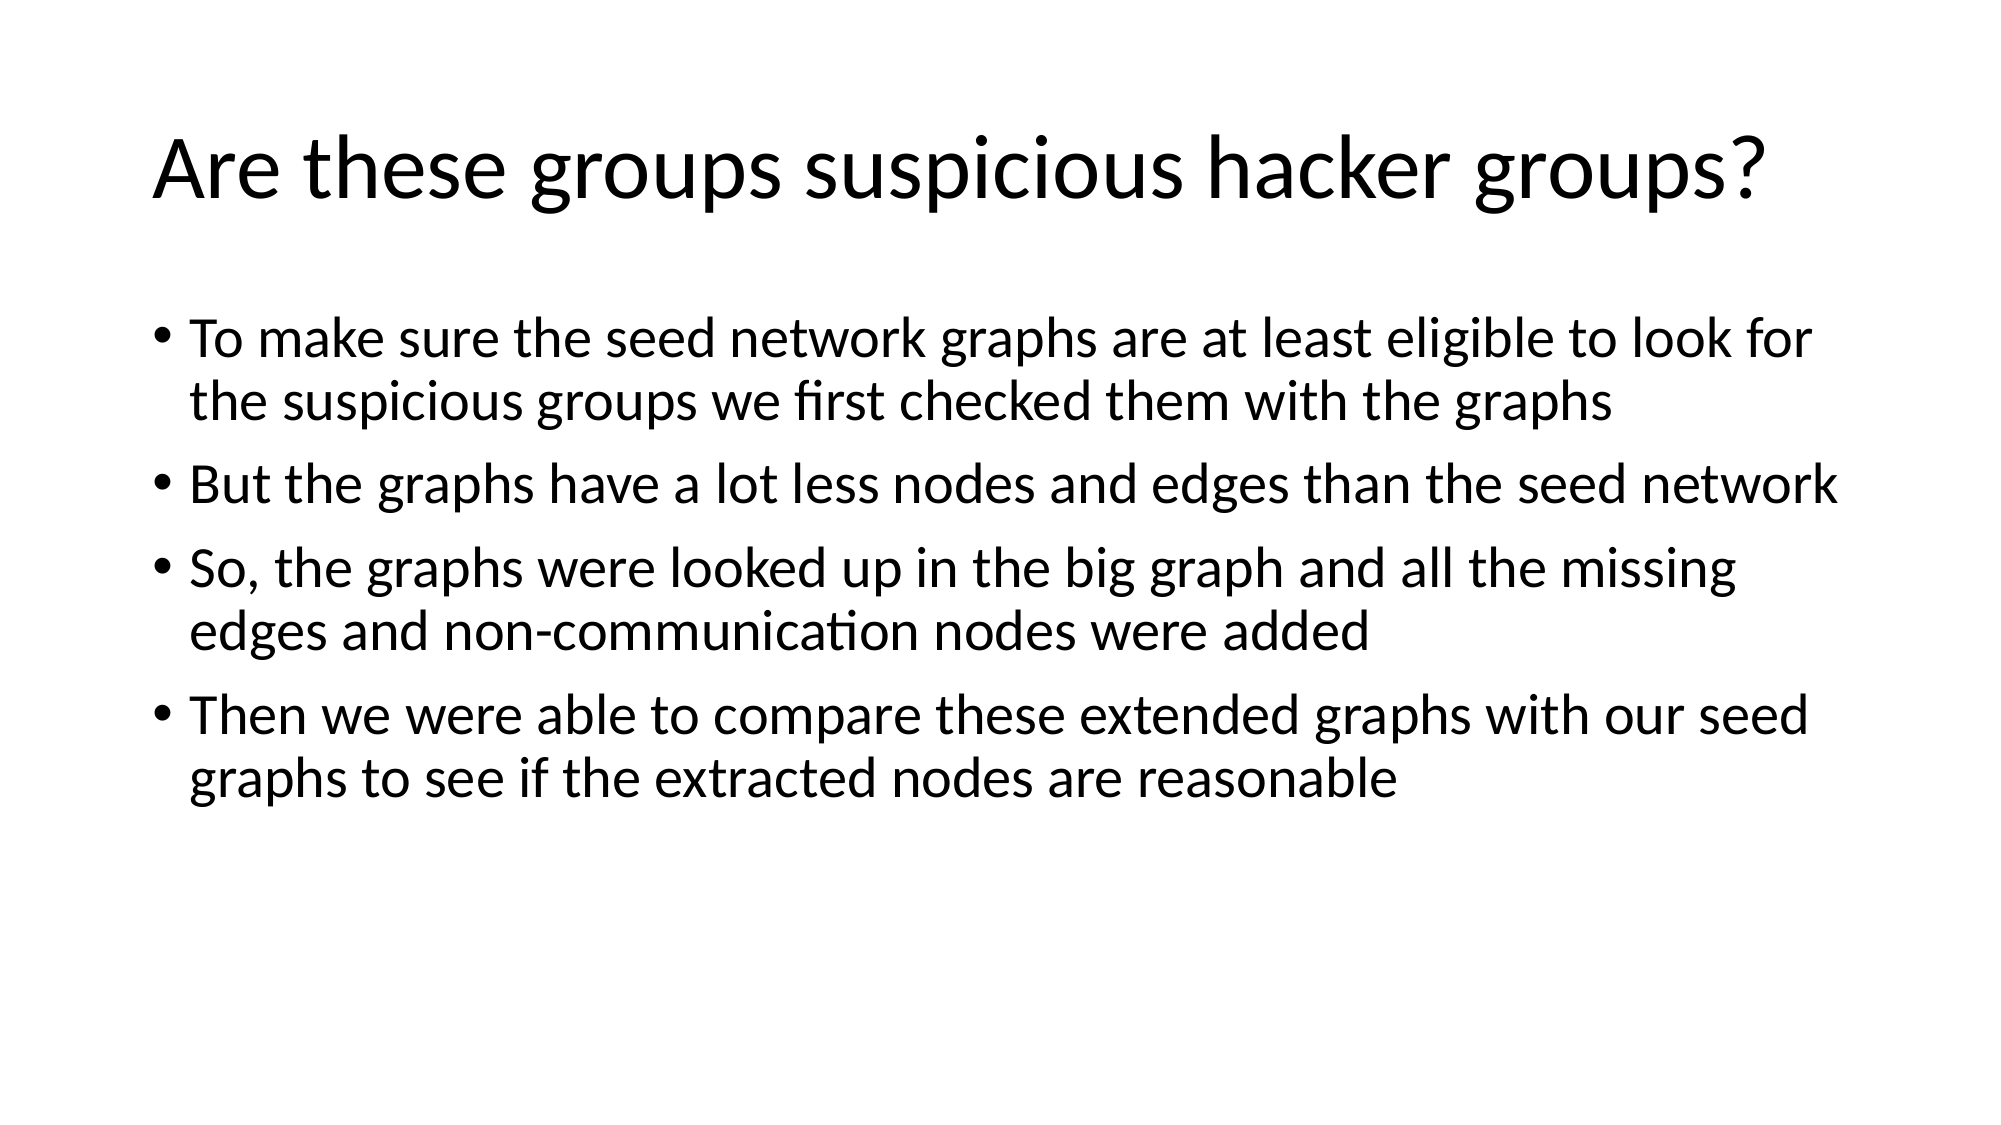

# Are these groups suspicious hacker groups?
To make sure the seed network graphs are at least eligible to look for the suspicious groups we first checked them with the graphs
But the graphs have a lot less nodes and edges than the seed network
So, the graphs were looked up in the big graph and all the missing edges and non-communication nodes were added
Then we were able to compare these extended graphs with our seed graphs to see if the extracted nodes are reasonable